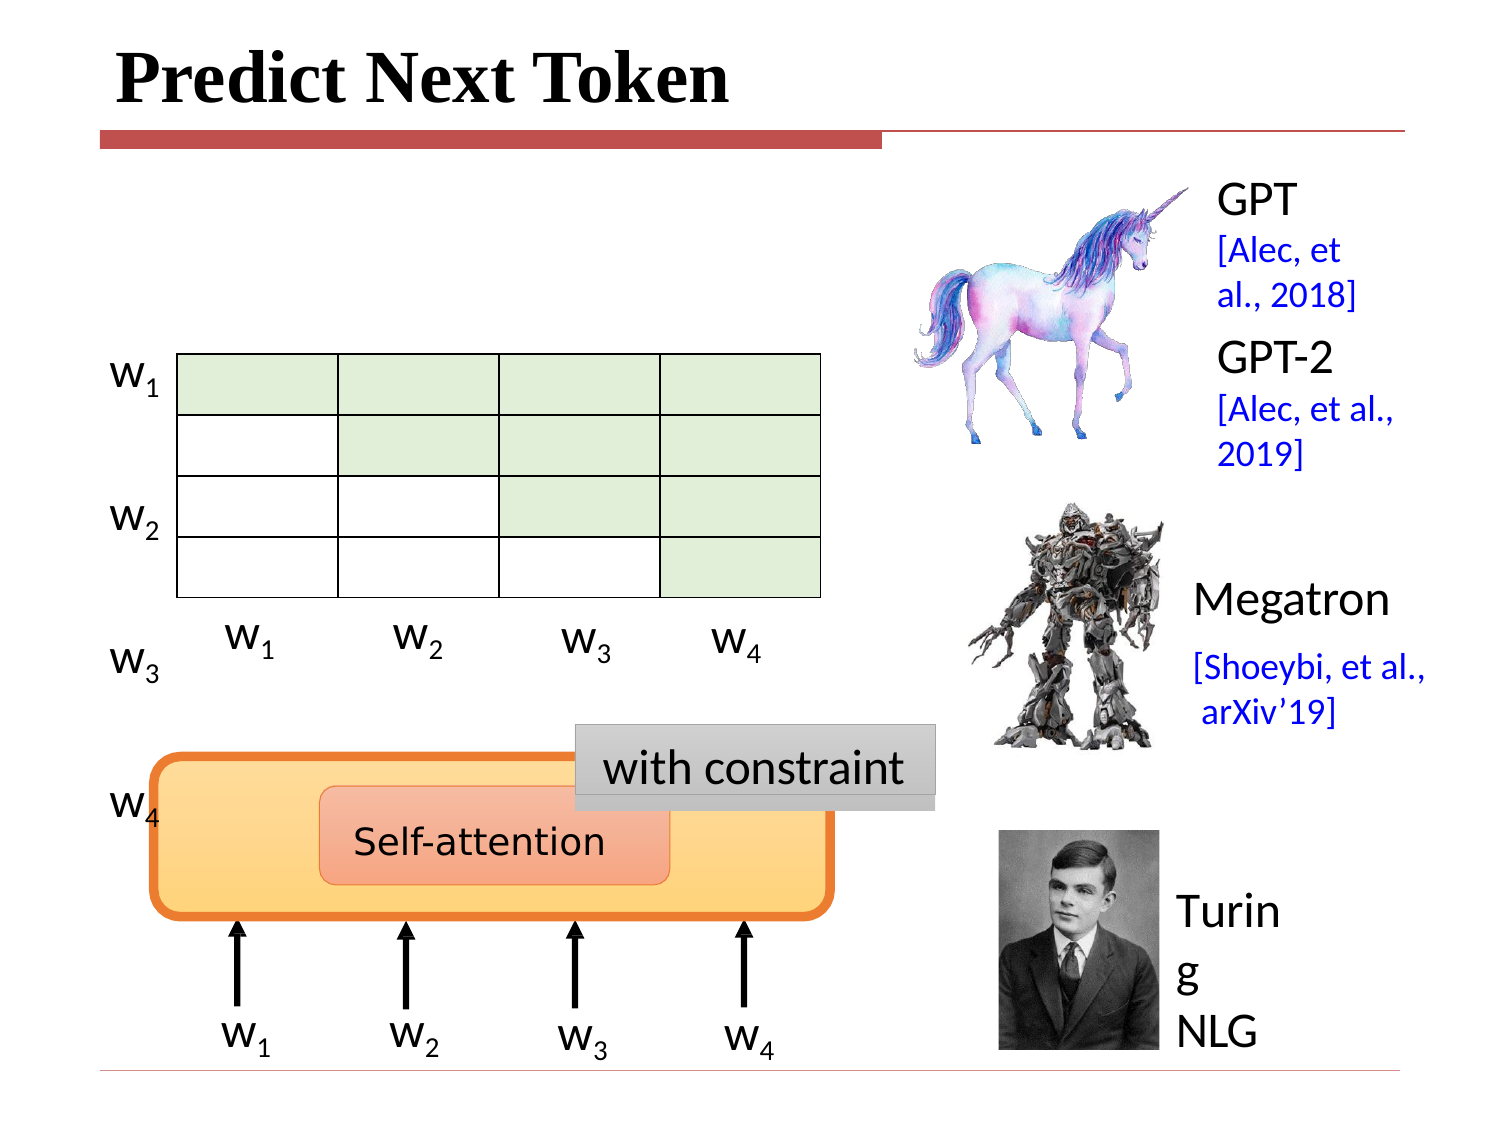

# Predict Next Token

GPT
[Alec, et
al., 2018]
GPT-2
[Alec, et al.,
2019]

w1  w2  w3  w4
|  |  |  |  |
| --- | --- | --- | --- |
|  |  |  |  |
|  |  |  |  |
|  |  |  |  |

Megatron
[Shoeybi, et al.,  arXiv’19]
w1
w2
w3	w4

with constraint

Self-attention

Turing
NLG

w1
w2
w3
w4